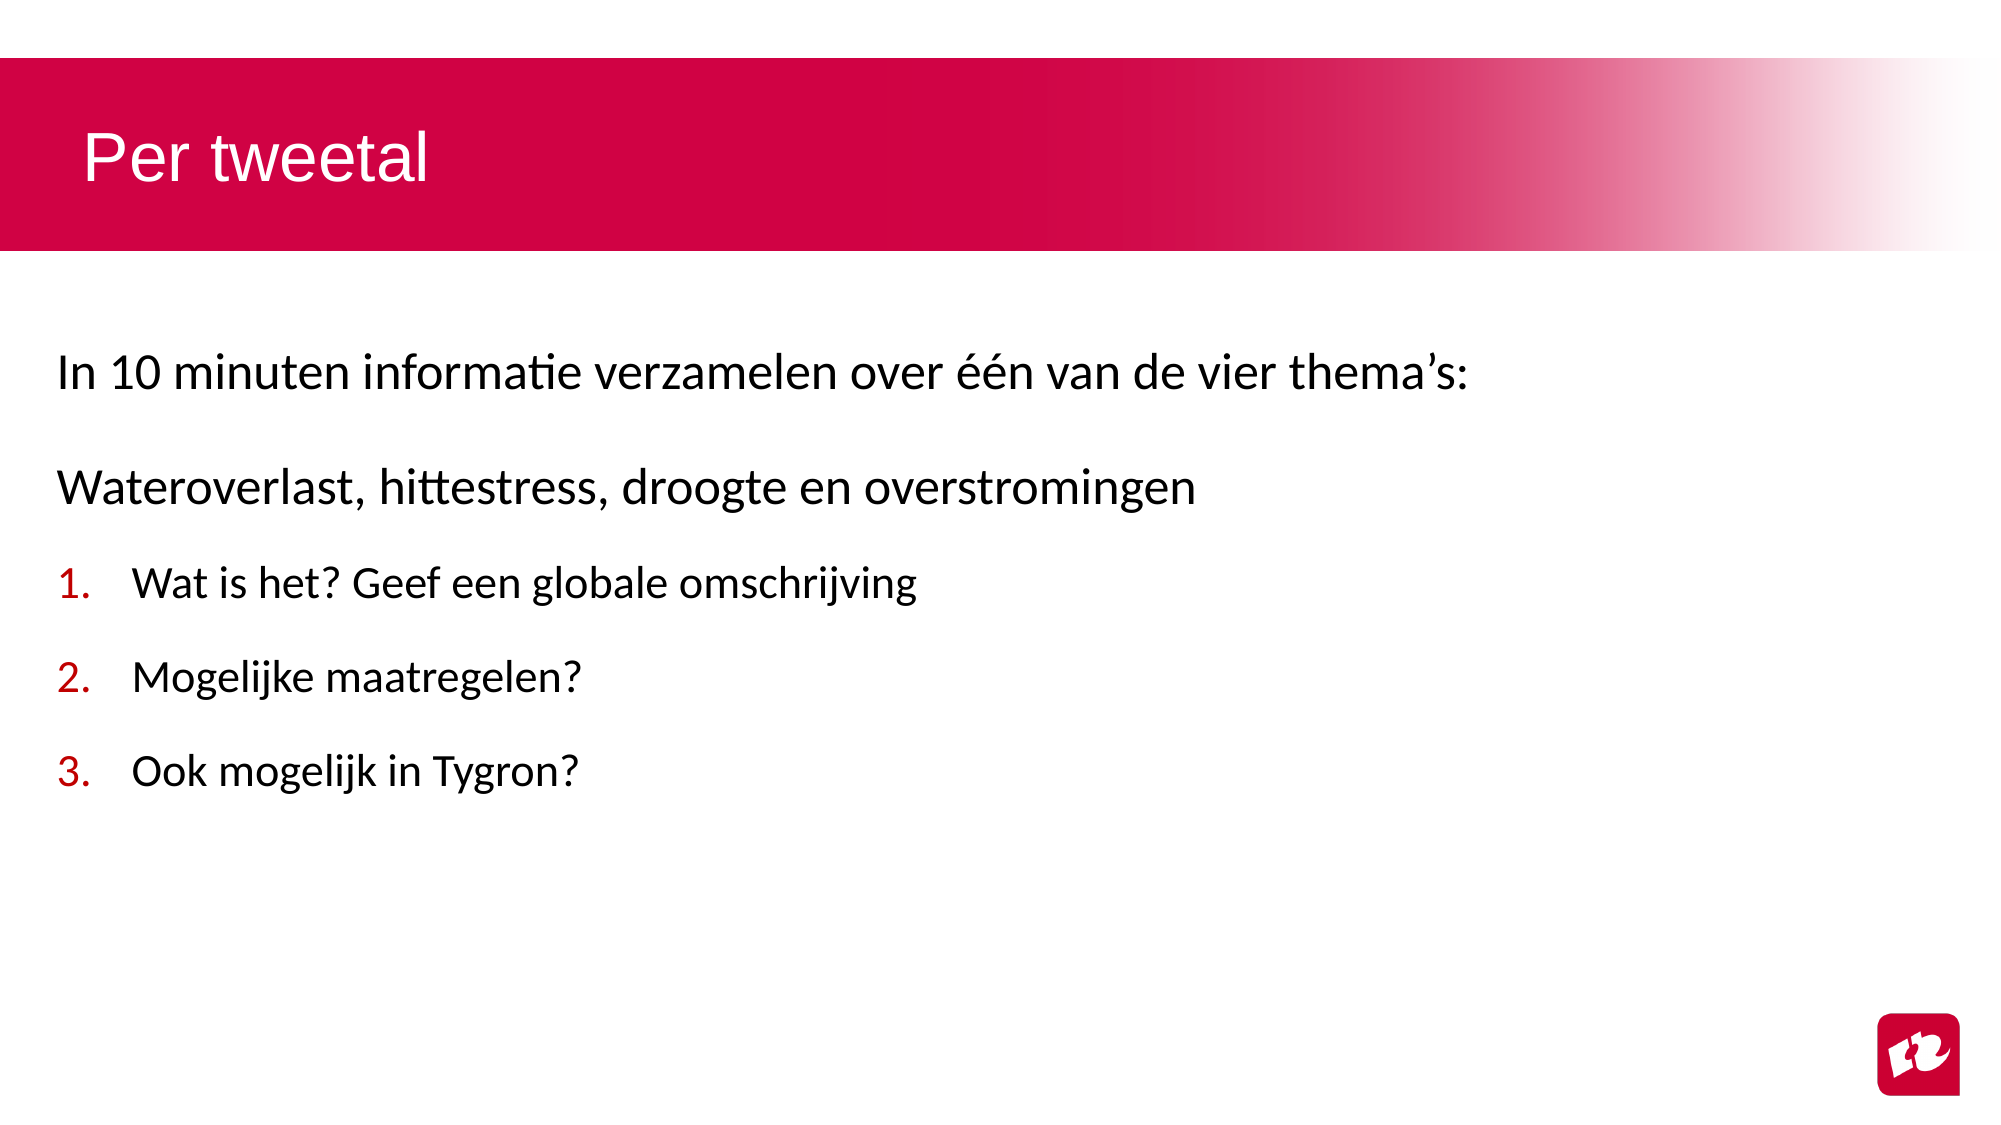

# Per tweetal
In 10 minuten informatie verzamelen over één van de vier thema’s:
Wateroverlast, hittestress, droogte en overstromingen
Wat is het? Geef een globale omschrijving
Mogelijke maatregelen?
Ook mogelijk in Tygron?